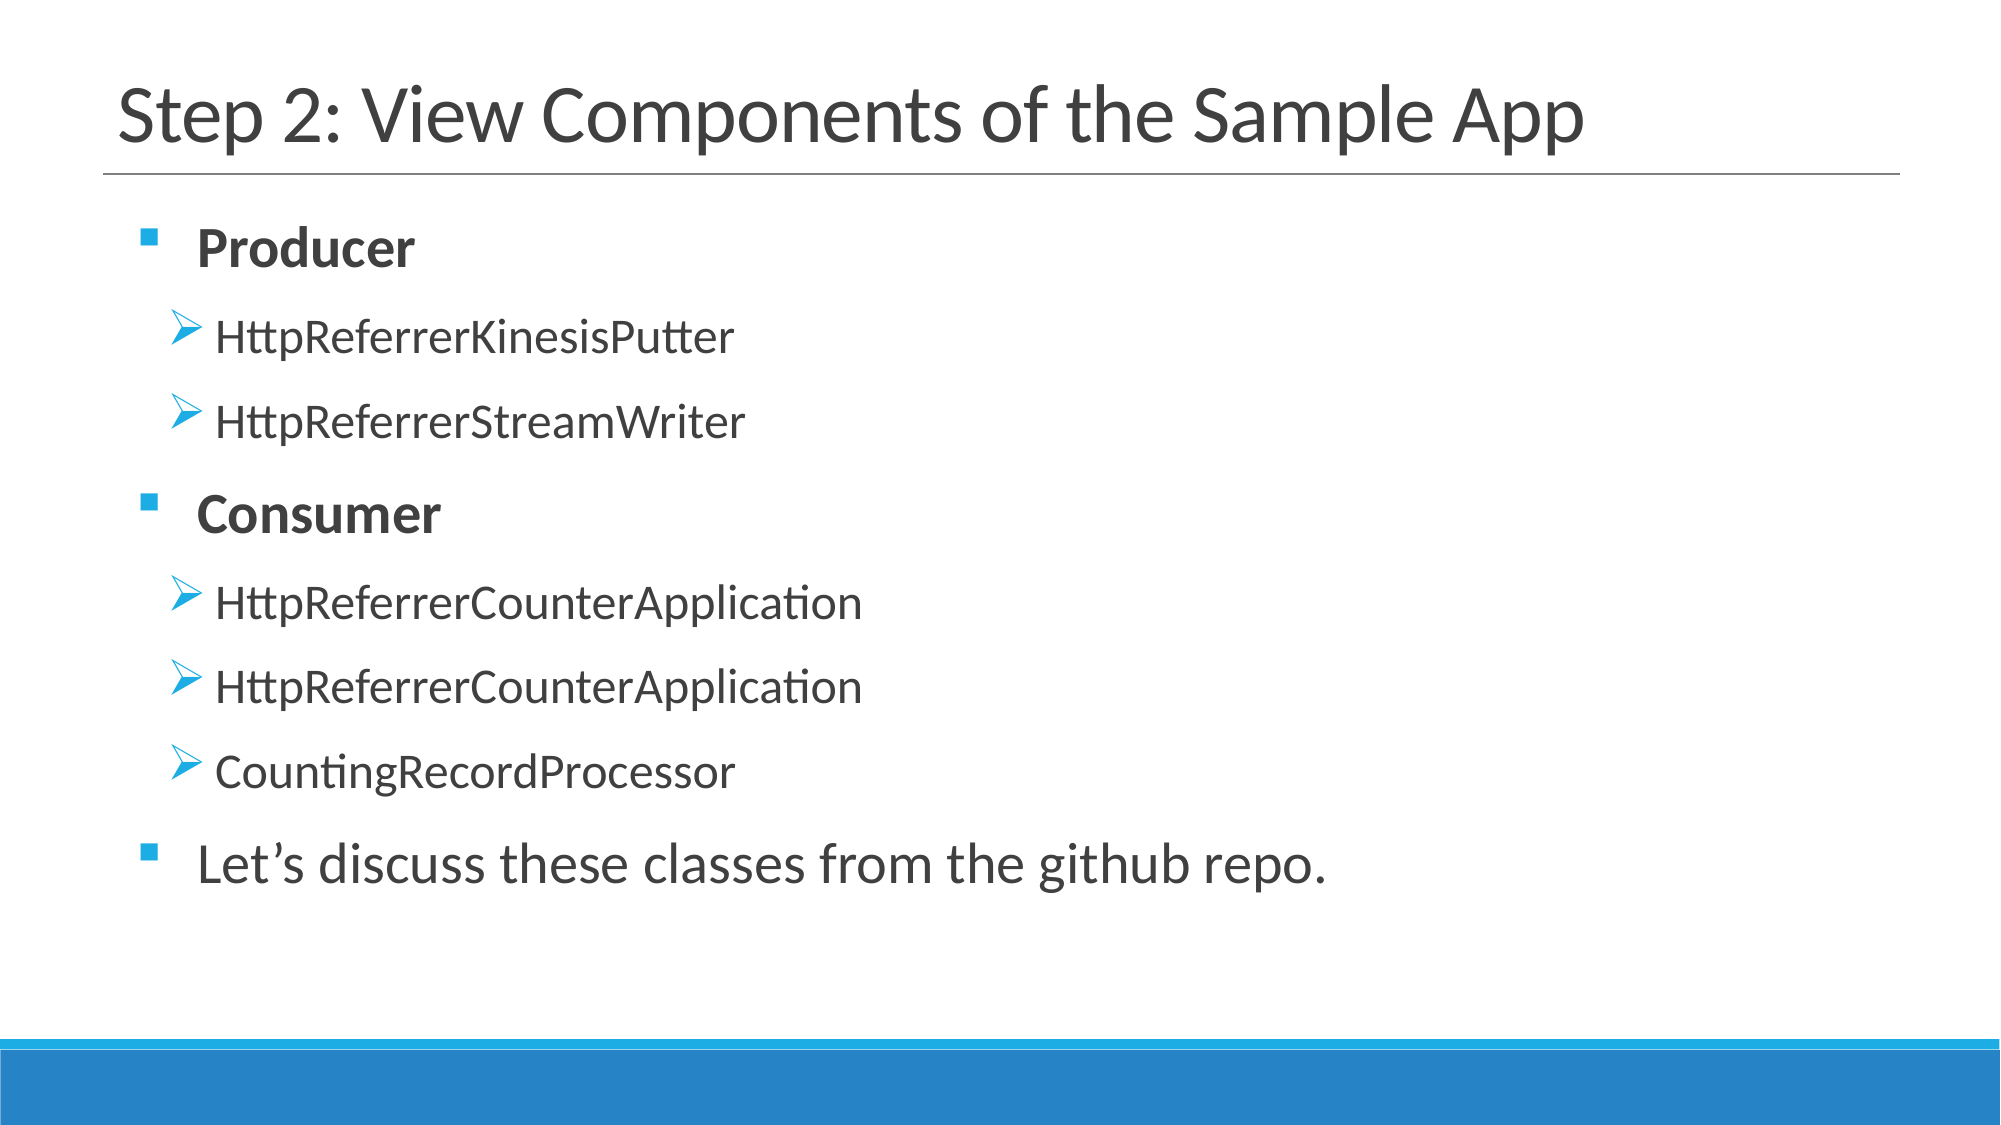

# Step 2: View Components of the Sample App
Producer
HttpReferrerKinesisPutter
HttpReferrerStreamWriter
Consumer
HttpReferrerCounterApplication
HttpReferrerCounterApplication
CountingRecordProcessor
Let’s discuss these classes from the github repo.